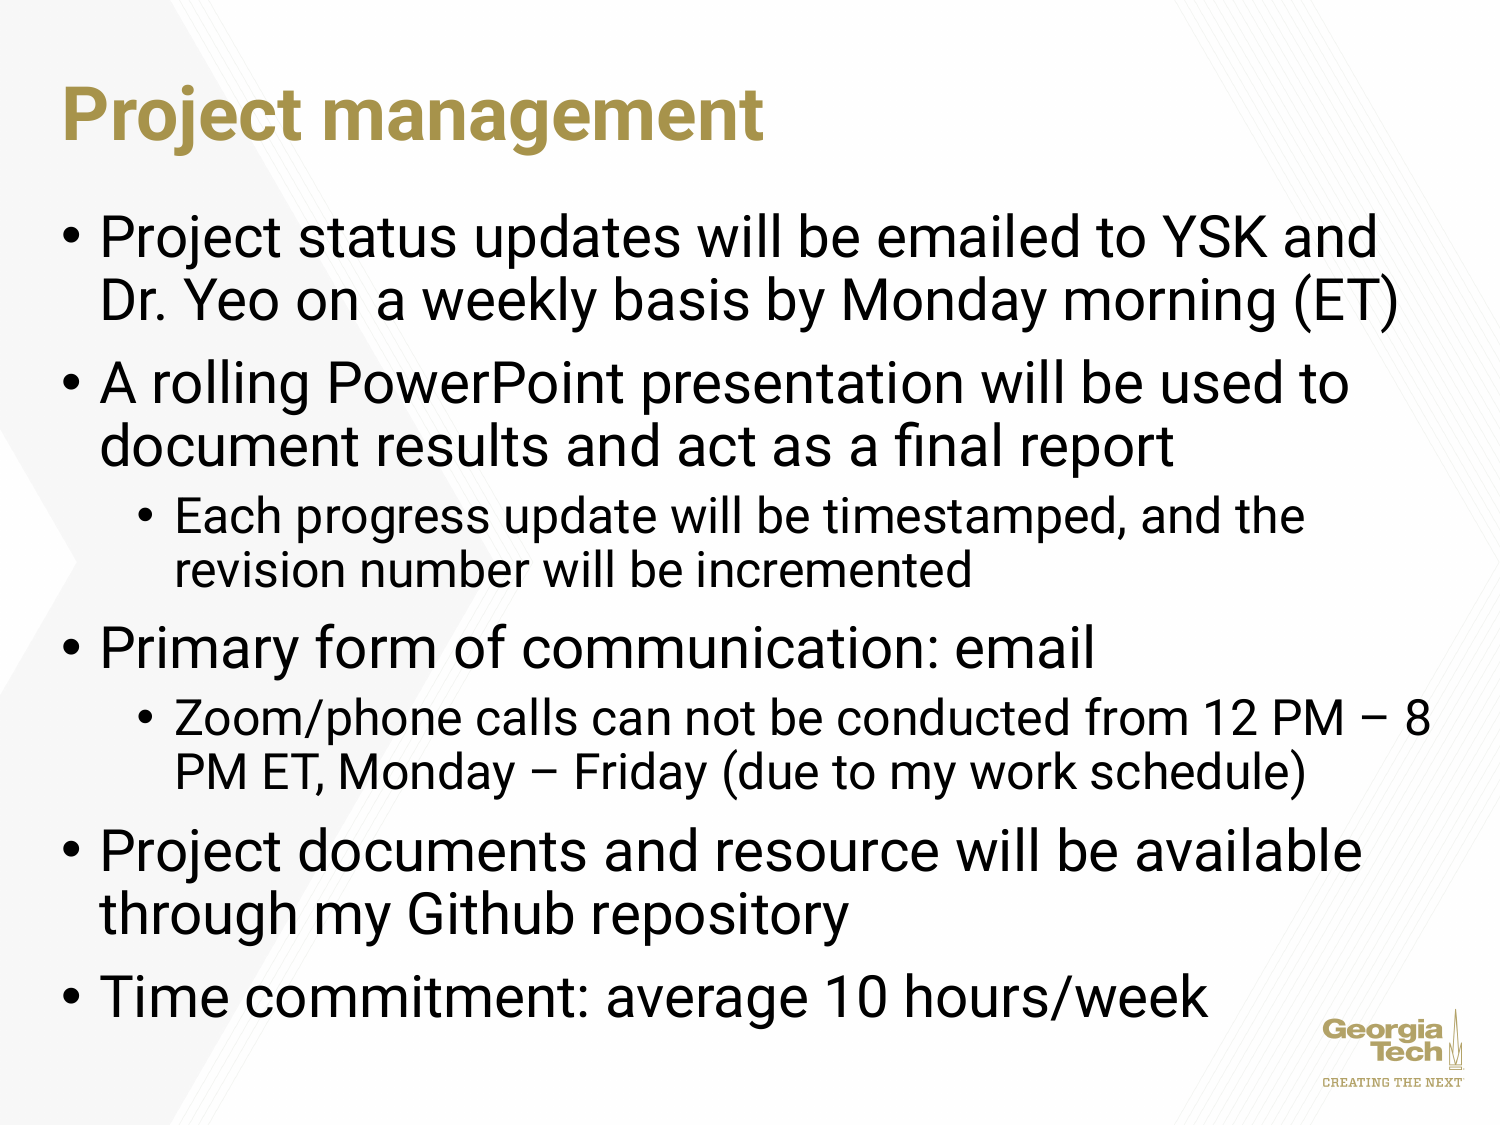

# Project management
Project status updates will be emailed to YSK and Dr. Yeo on a weekly basis by Monday morning (ET)
A rolling PowerPoint presentation will be used to document results and act as a final report
Each progress update will be timestamped, and the revision number will be incremented
Primary form of communication: email
Zoom/phone calls can not be conducted from 12 PM – 8 PM ET, Monday – Friday (due to my work schedule)
Project documents and resource will be available through my Github repository
Time commitment: average 10 hours/week